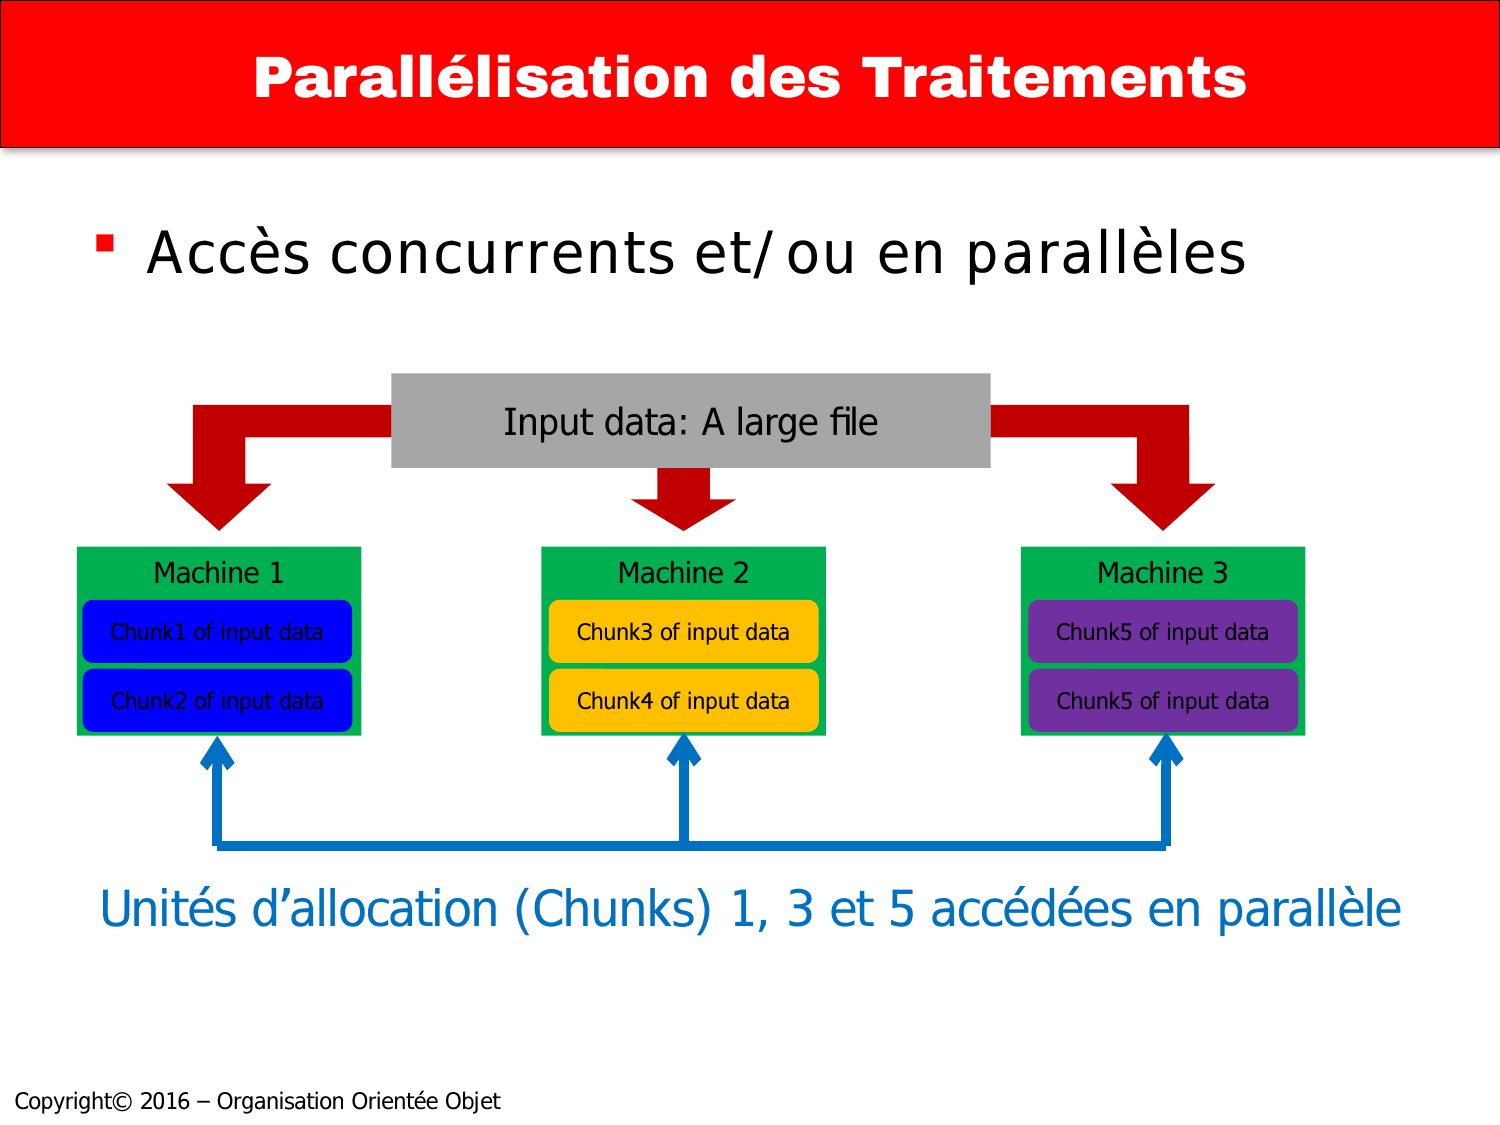

# Parallélisation des Traitements
Accès concurrents et/ou en parallèles

Input data: A large file

Machine 1

Machine 2

Machine 3

Chunk1 of input data
Chunk3 of input data
Chunk5 of input data
Chunk2 of input data
Chunk4 of input data
Chunk5 of input data
Unités d’allocation (Chunks) 1, 3 et 5 accédées en parallèle